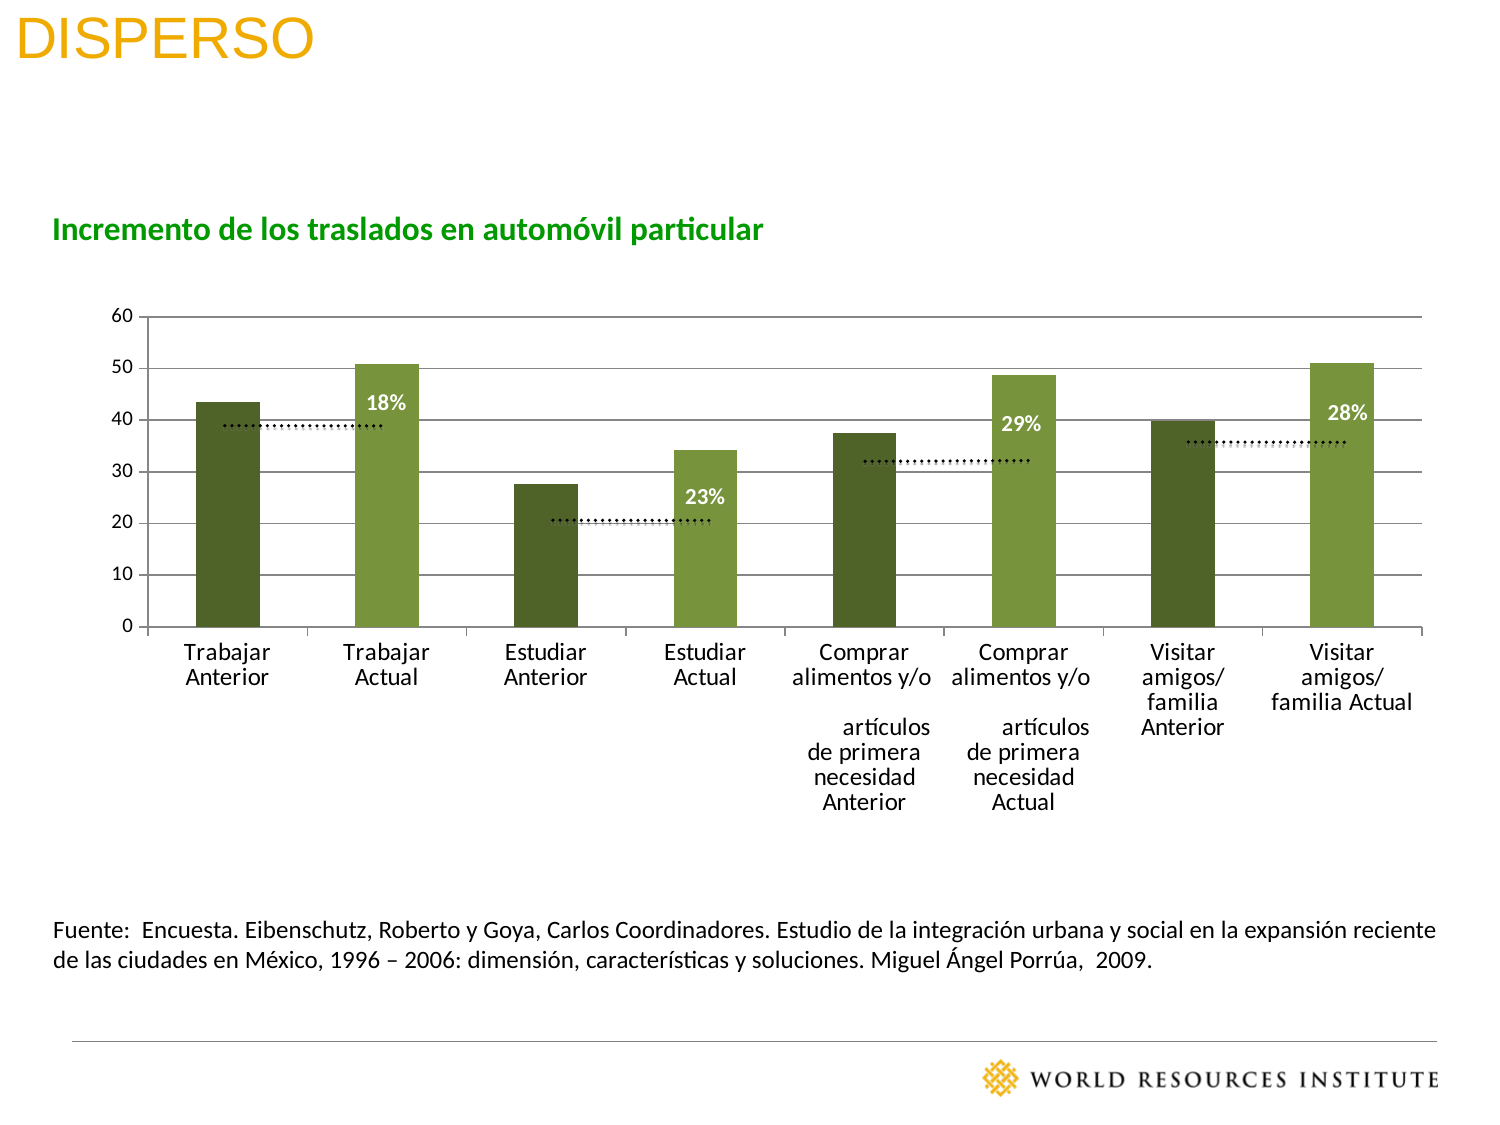

# DISPERSO
Incremento de los traslados en automóvil particular

### Chart

| Category |  |
|---|---|
| Trabajar Anterior | 43.5 |
| Trabajar Actual | 50.8 |
| Estudiar Anterior | 27.6 |
| Estudiar Actual | 34.2 |
| Comprar alimentos y/o                                  artículos de primera necesidad Anterior | 37.6 |
| Comprar alimentos y/o                                  artículos de primera necesidad Actual | 48.7 |
| Visitar amigos/familia Anterior | 39.800000000000004 |
| Visitar amigos/familia Actual | 51.02 |
18%
28%
29%
23%
Fuente:  Encuesta. Eibenschutz, Roberto y Goya, Carlos Coordinadores. Estudio de la integración urbana y social en la expansión reciente de las ciudades en México, 1996 – 2006: dimensión, características y soluciones. Miguel Ángel Porrúa,  2009.